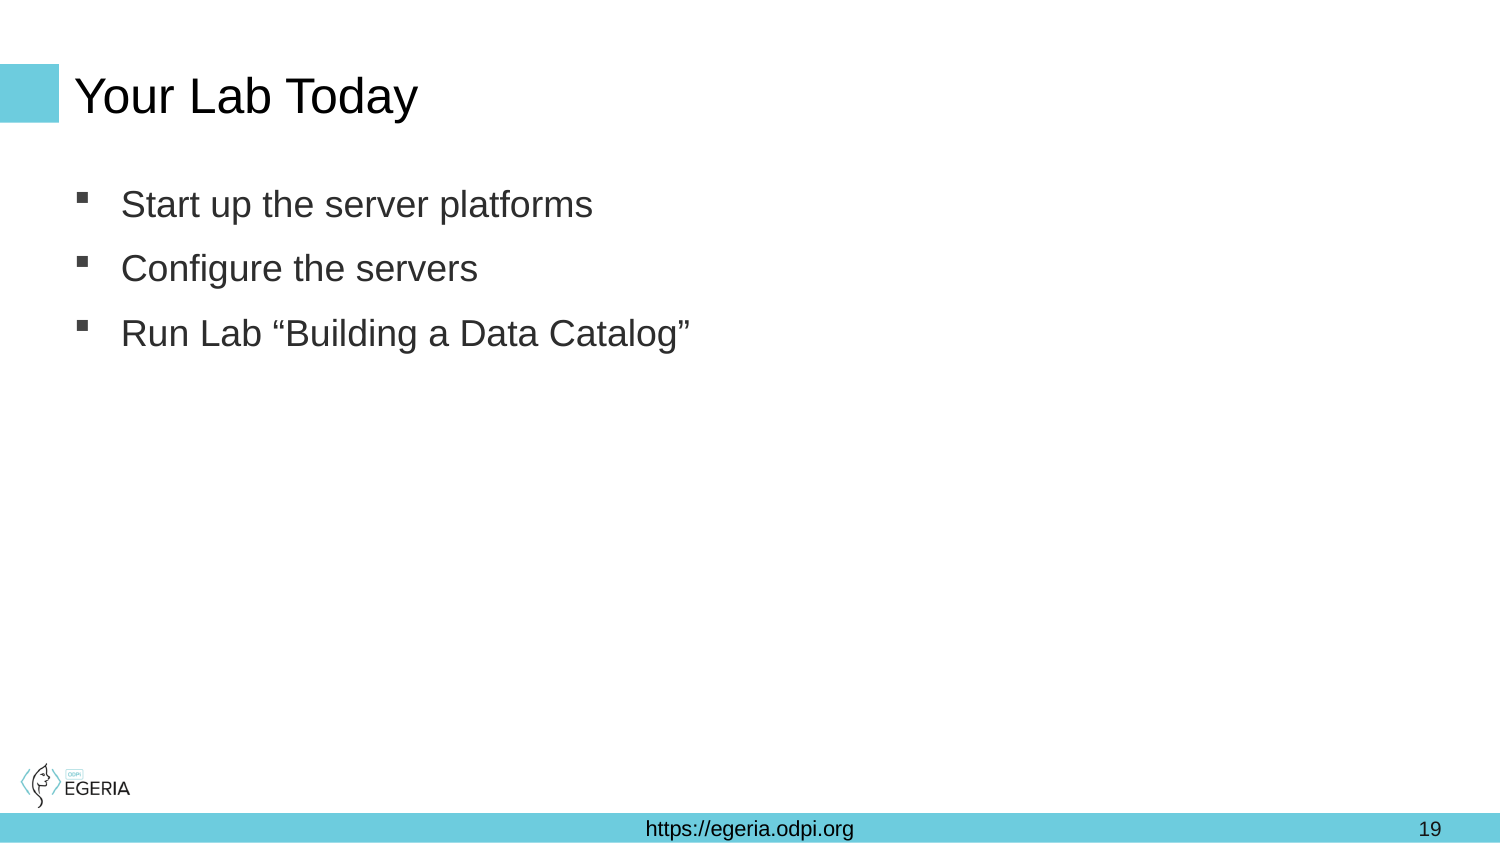

# Your Lab Today
Start up the server platforms
Configure the servers
Run Lab “Building a Data Catalog”
19